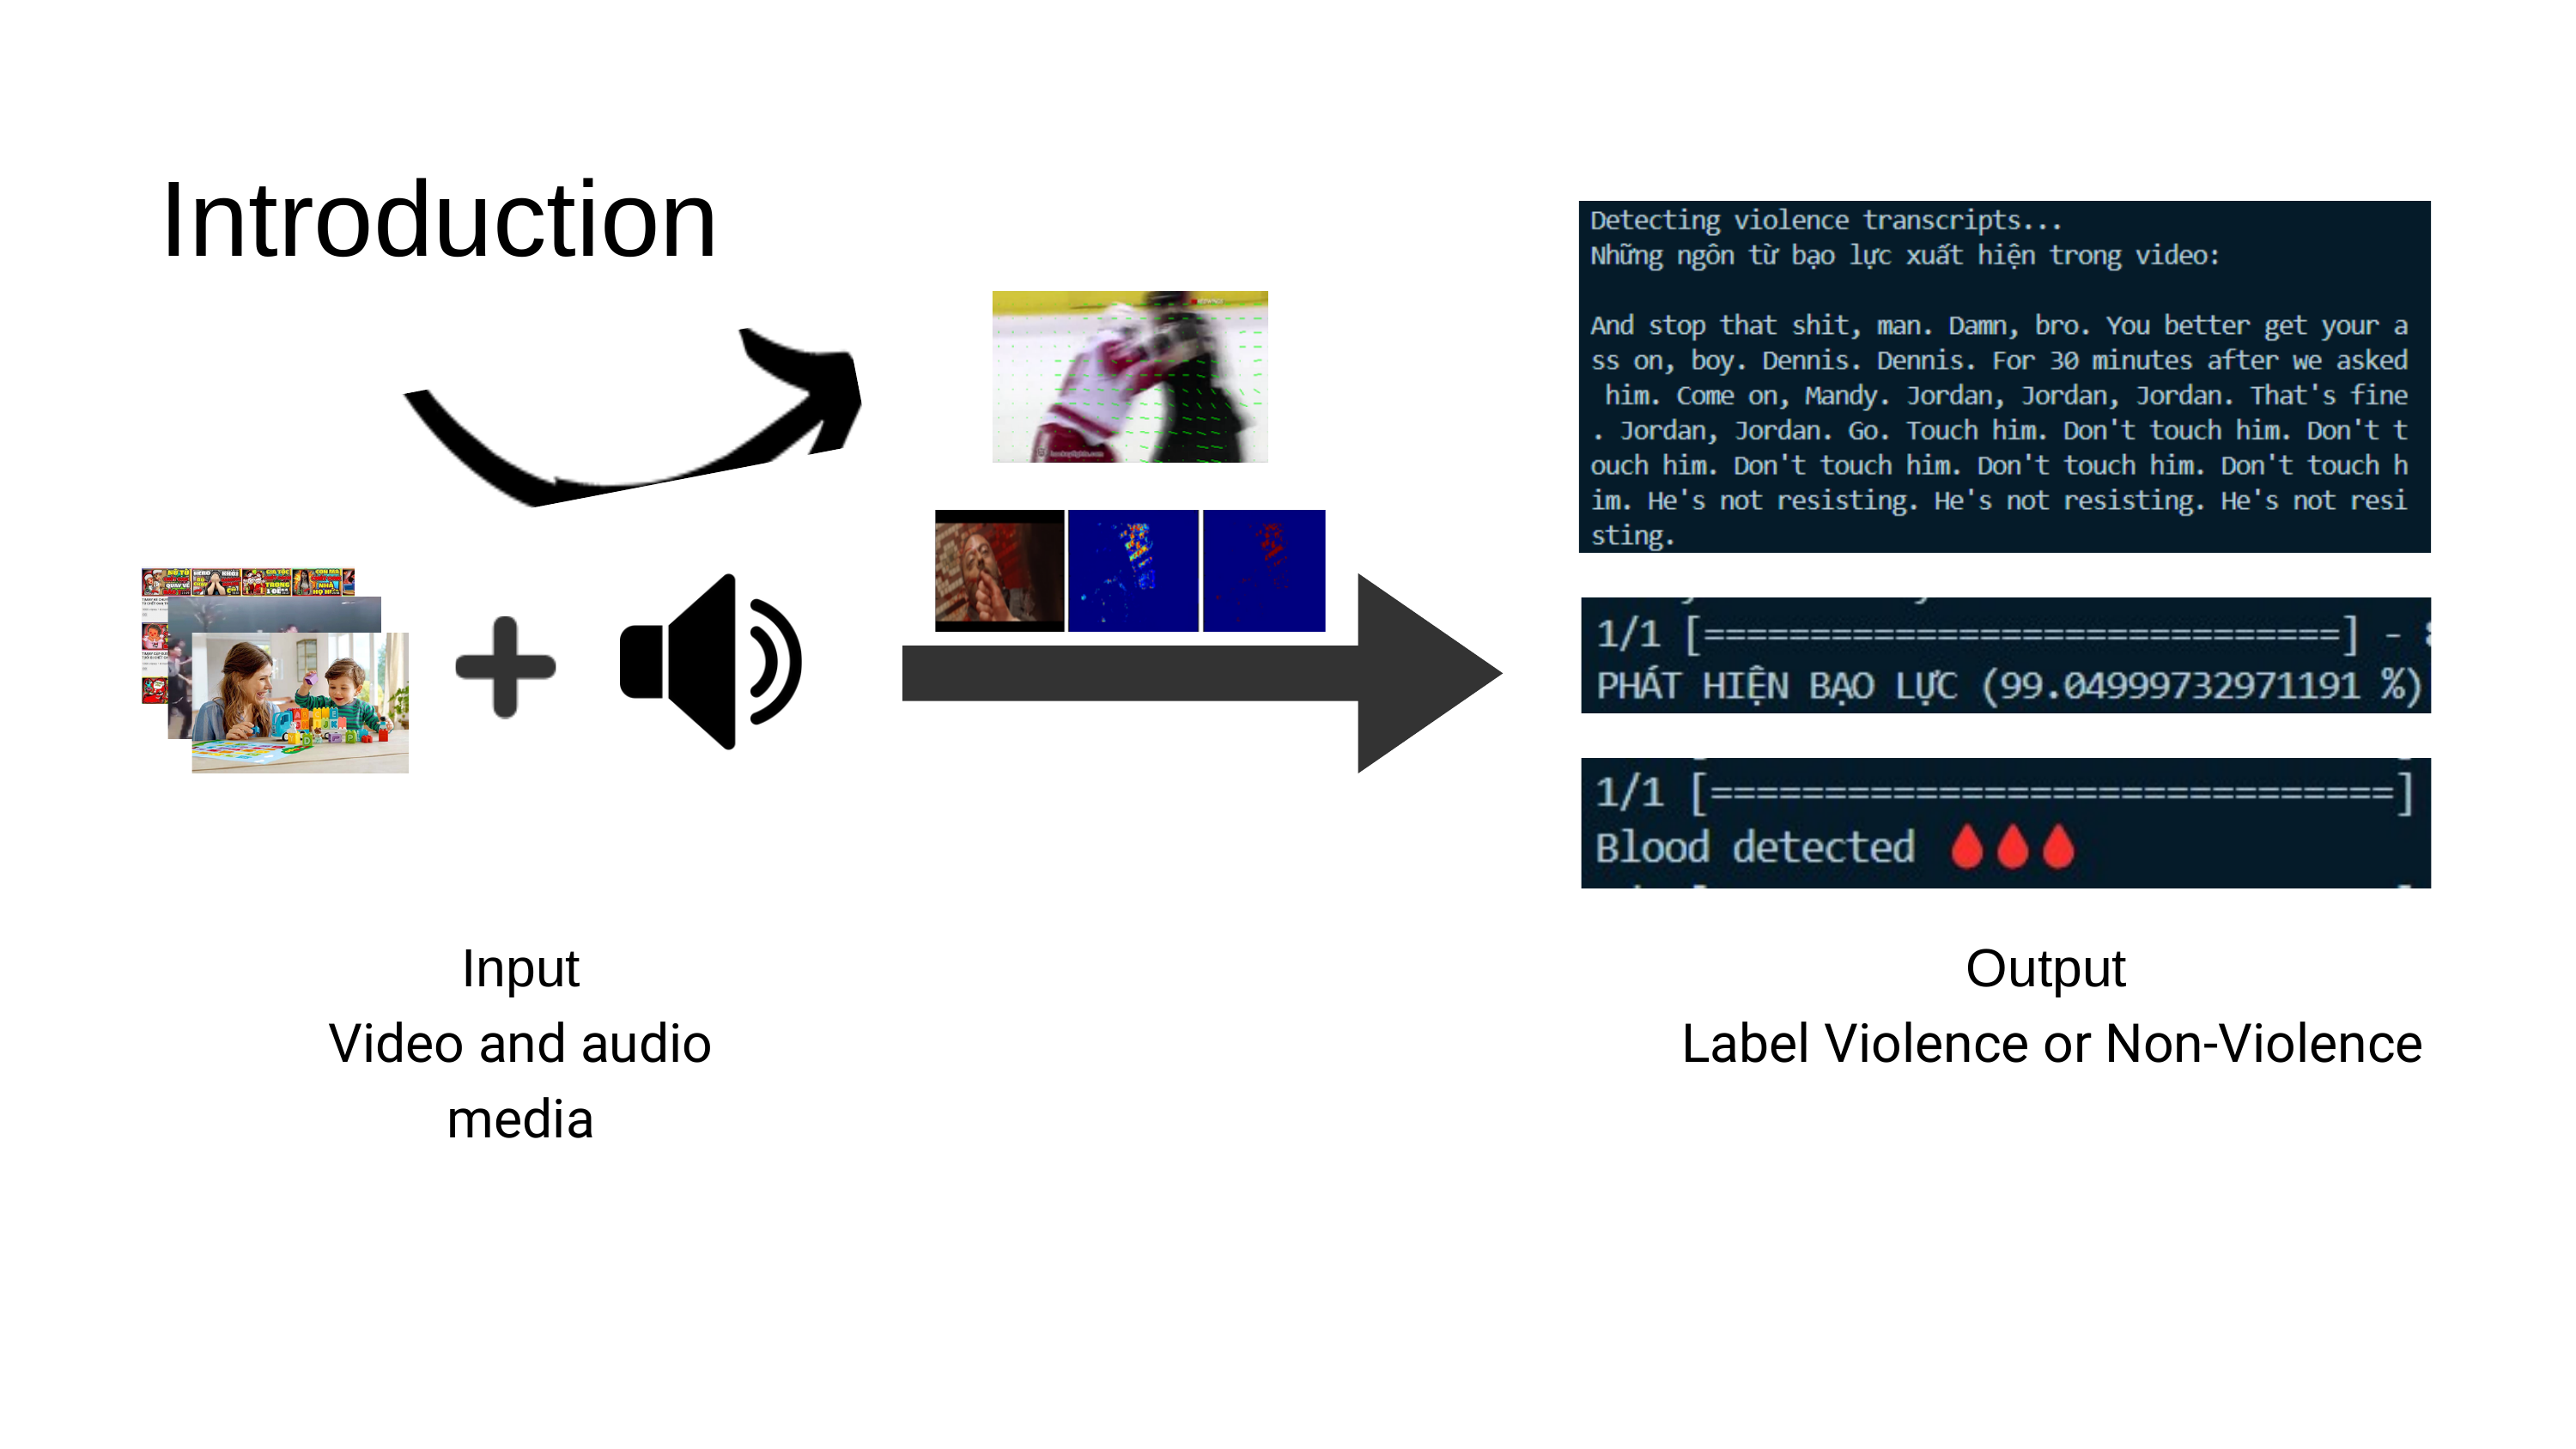

Introduction

Input
Video and audio media
Output
 Label Violence or Non-Violence